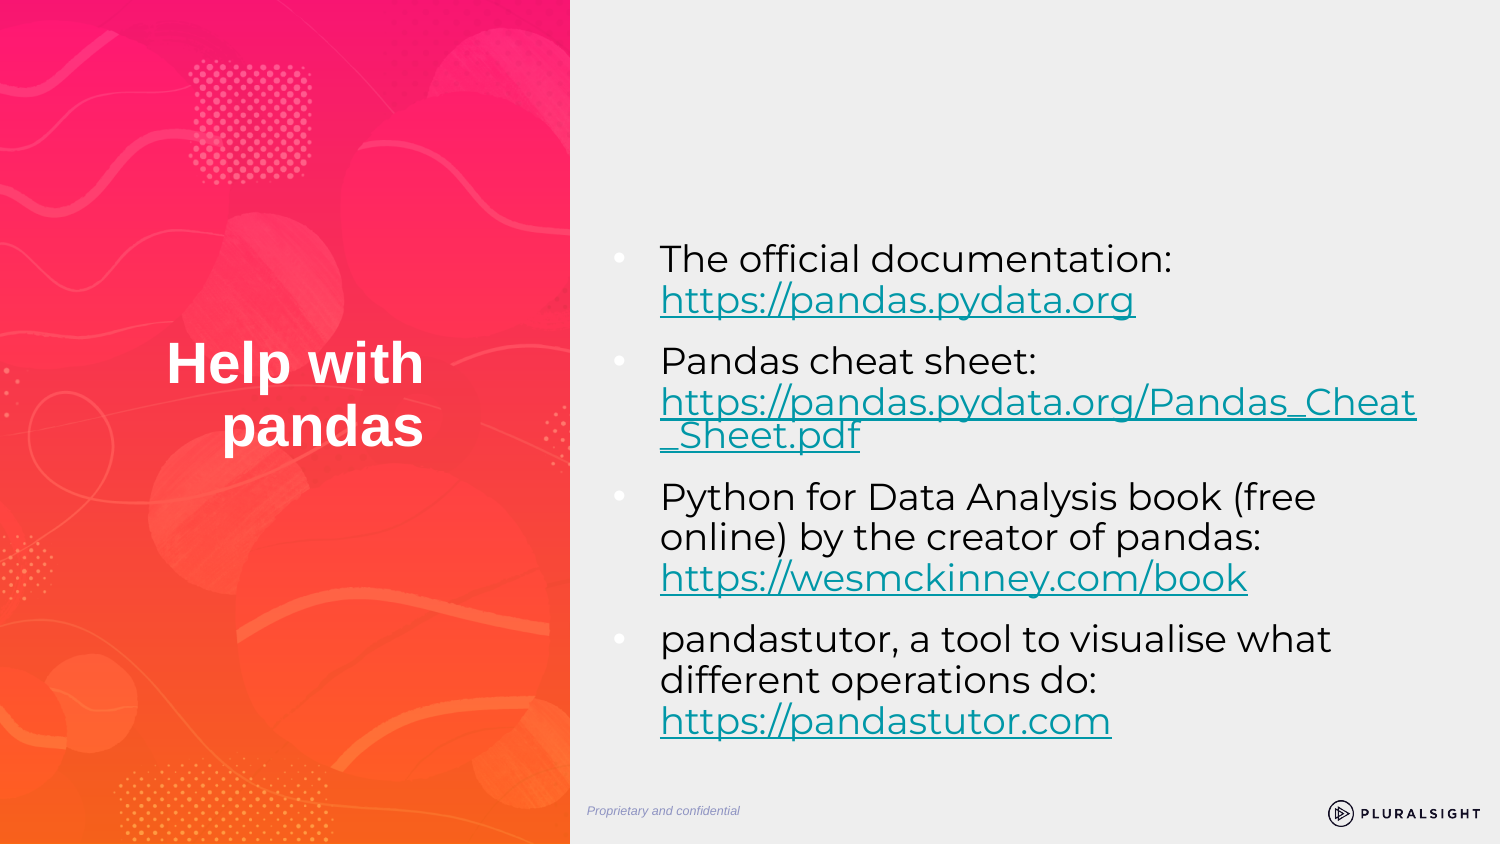

The official documentation: https://pandas.pydata.org
Pandas cheat sheet: https://pandas.pydata.org/Pandas_Cheat_Sheet.pdf
Python for Data Analysis book (free online) by the creator of pandas: https://wesmckinney.com/book
pandastutor, a tool to visualise what different operations do: https://pandastutor.com
# Help with pandas